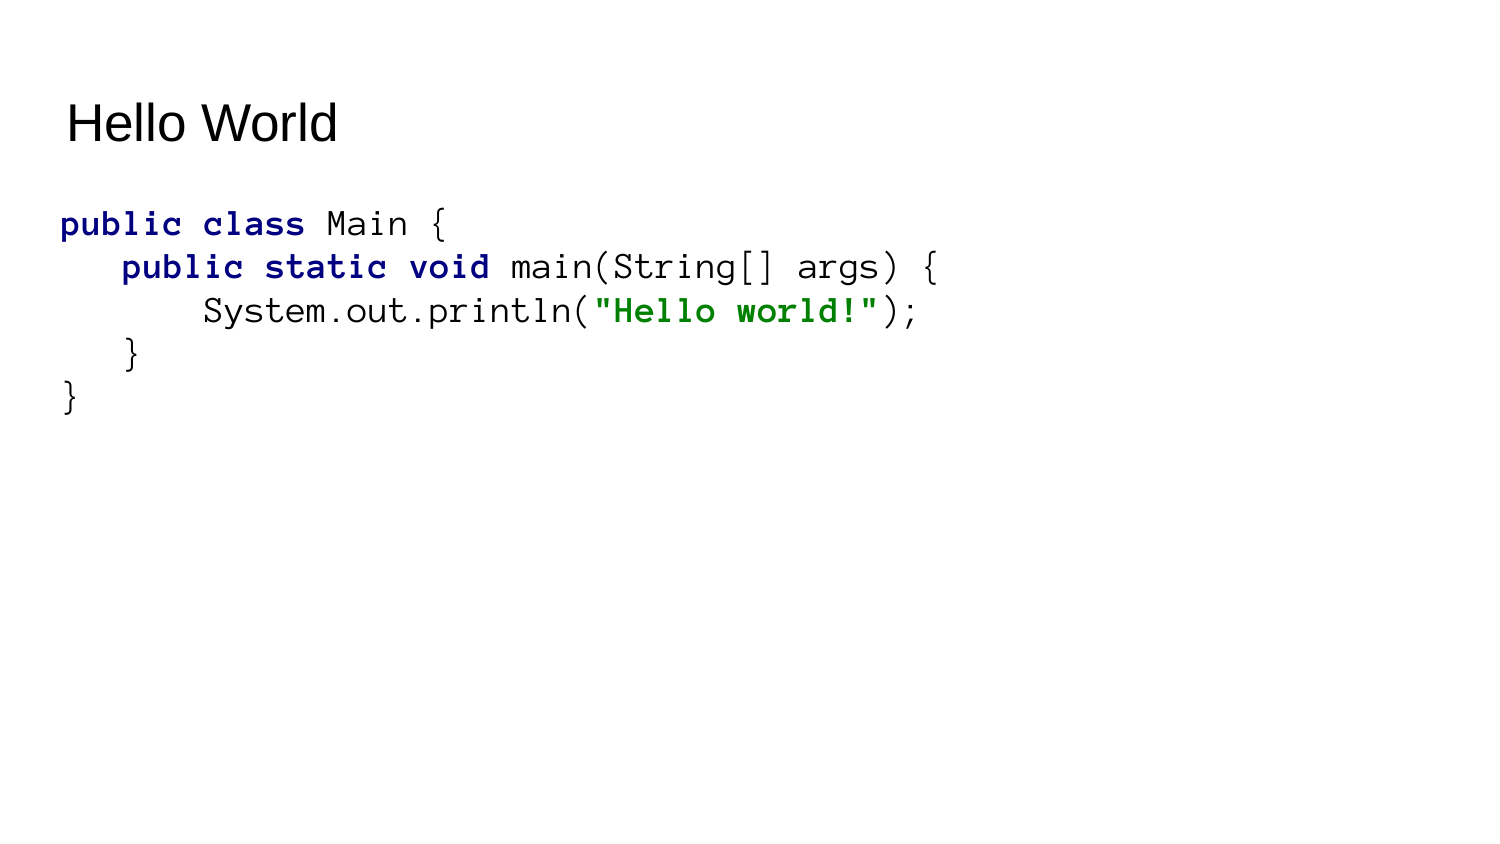

# Hello World

| public class Main { public static void main(String[] args) { System.out.println("Hello world!"); } } |
| --- |